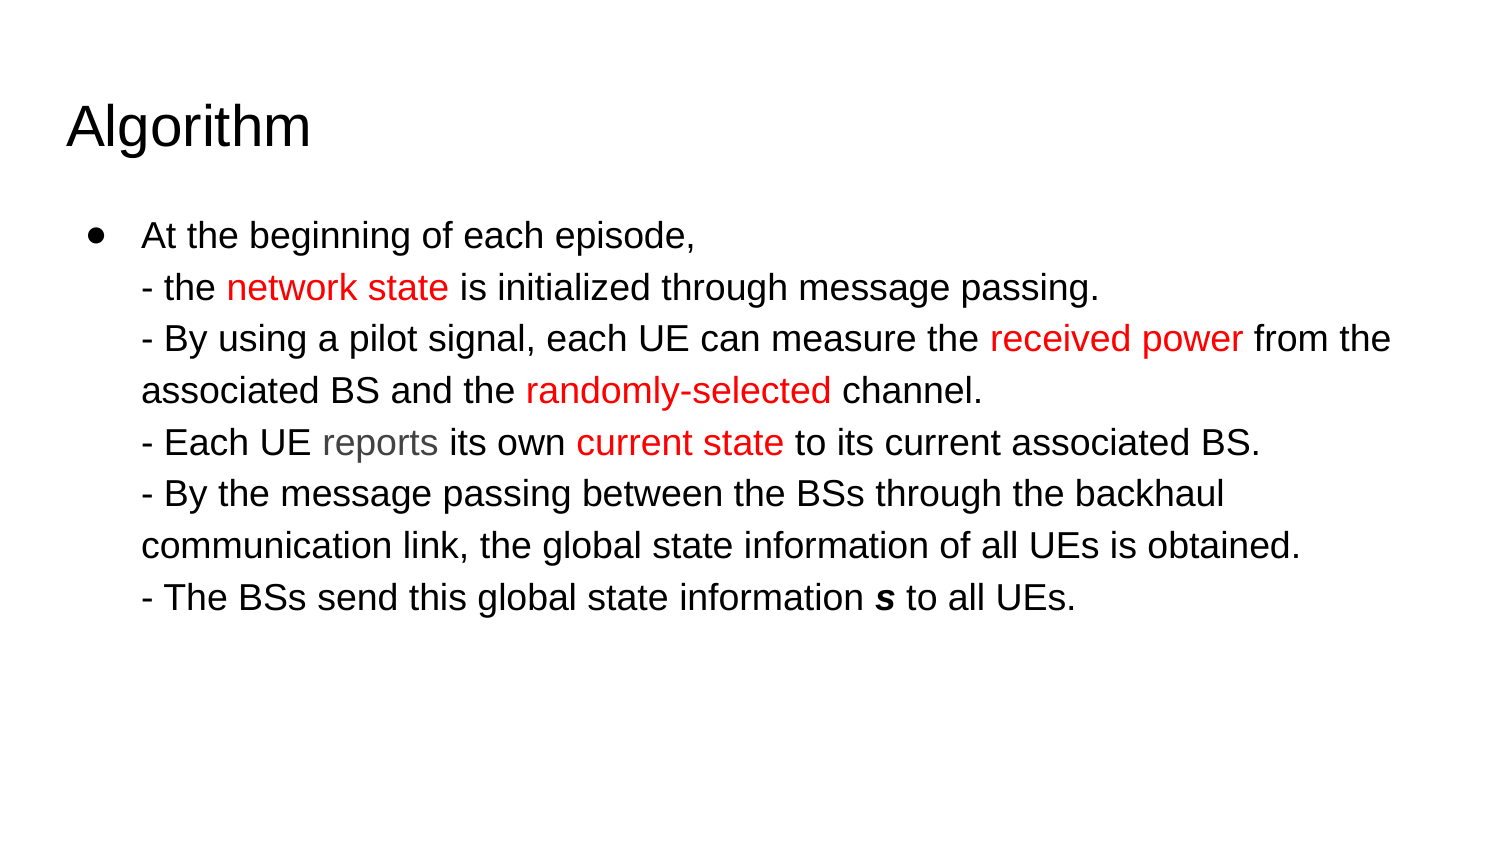

# Algorithm
At the beginning of each episode,
- the network state is initialized through message passing.
- By using a pilot signal, each UE can measure the received power from the associated BS and the randomly-selected channel.
- Each UE reports its own current state to its current associated BS.
- By the message passing between the BSs through the backhaul communication link, the global state information of all UEs is obtained.
- The BSs send this global state information s to all UEs.